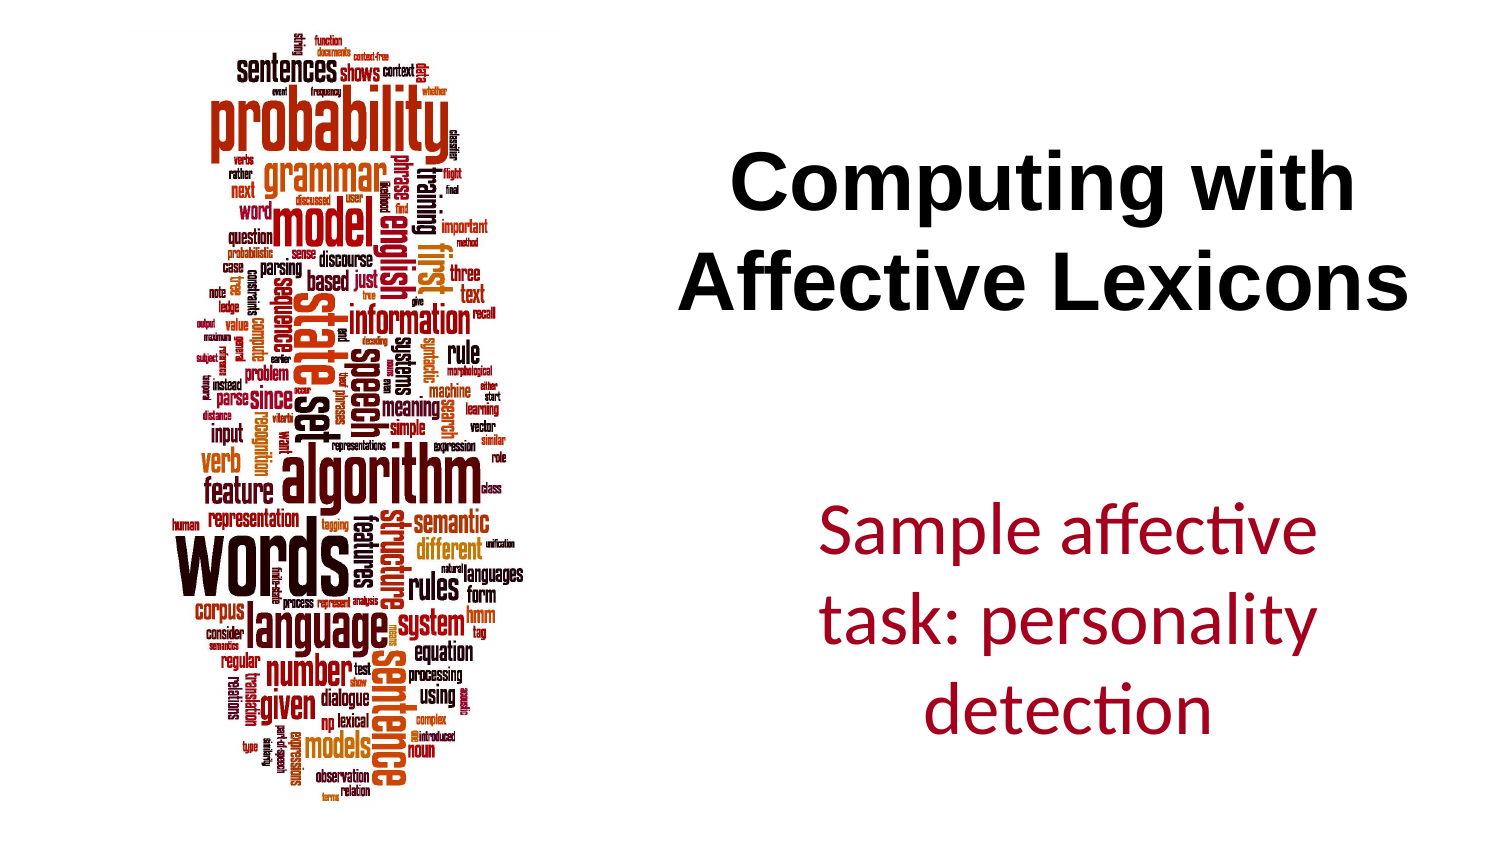

# Computing with Affective Lexicons
Sample affective task: personality detection